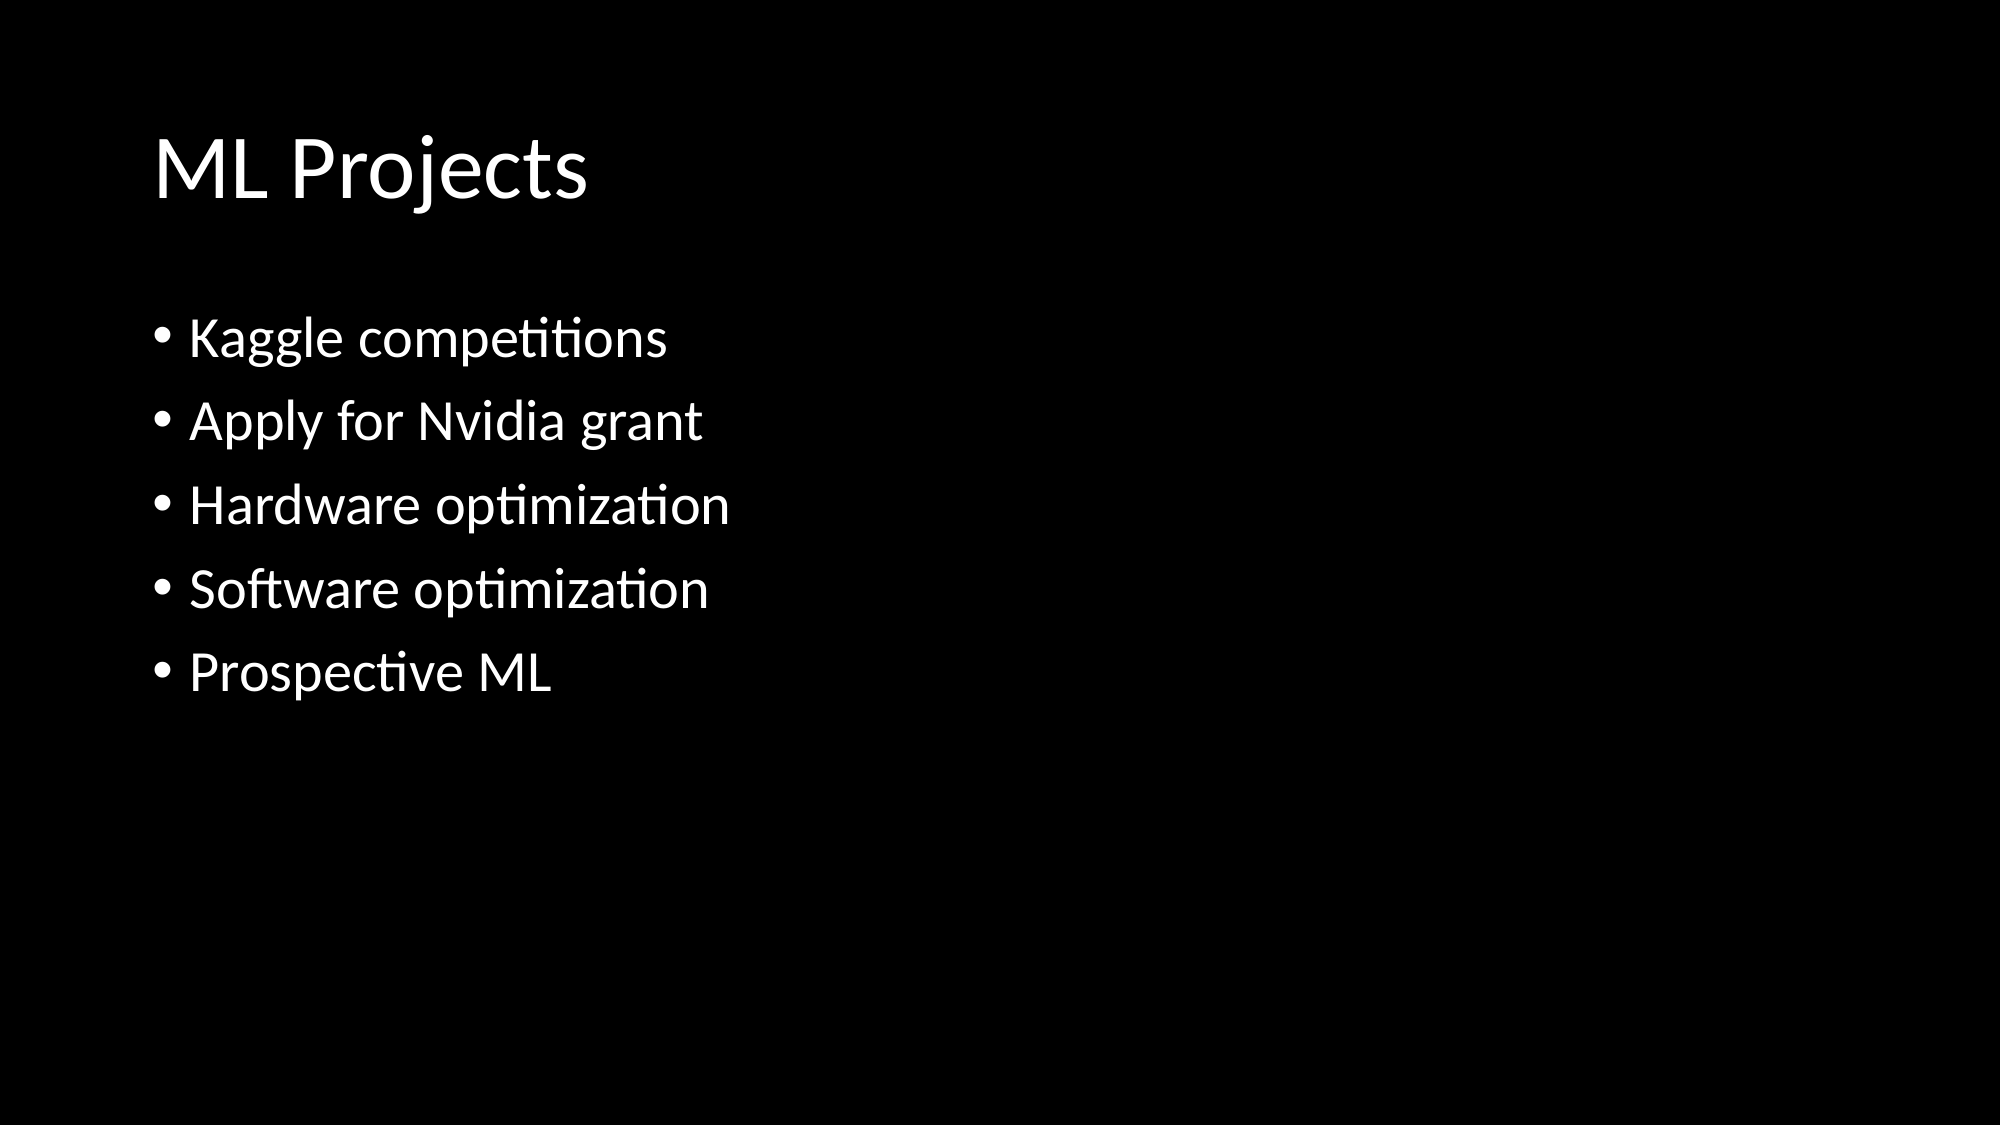

# ML Projects
Kaggle competitions
Apply for Nvidia grant
Hardware optimization
Software optimization
Prospective ML